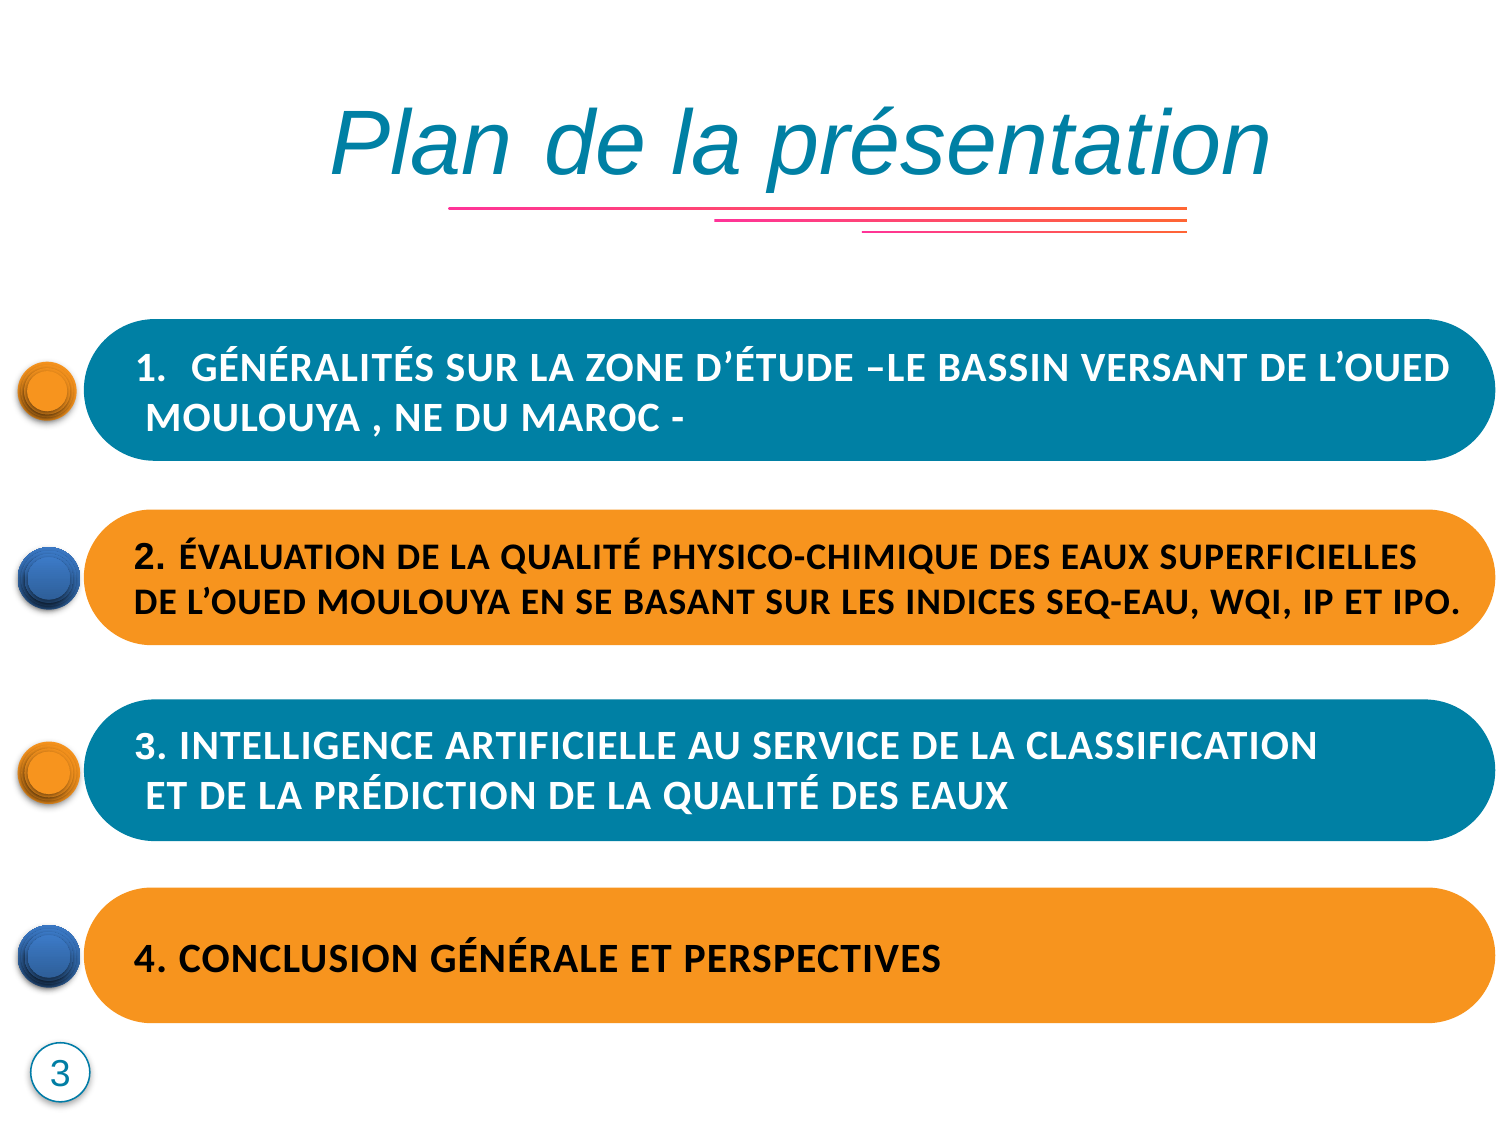

Plan de la présentation

GÉNÉRALITÉS SUR LA ZONE D’ÉTUDE –le bassin versant de l’Oued
 Moulouya , NE du Maroc -

2. évaluation de la qualité physico-chimique des eaux superficielles
de l’Oued Moulouya en se basant sur les indices SEQ-Eau, WQI, IP et IPO.

3. Intelligence artificielle au service de la classification
 et de la prédiction de la qualité des eaux

4. CONCLUSION GÉNÉRALE ET PERSPECTIVES

3